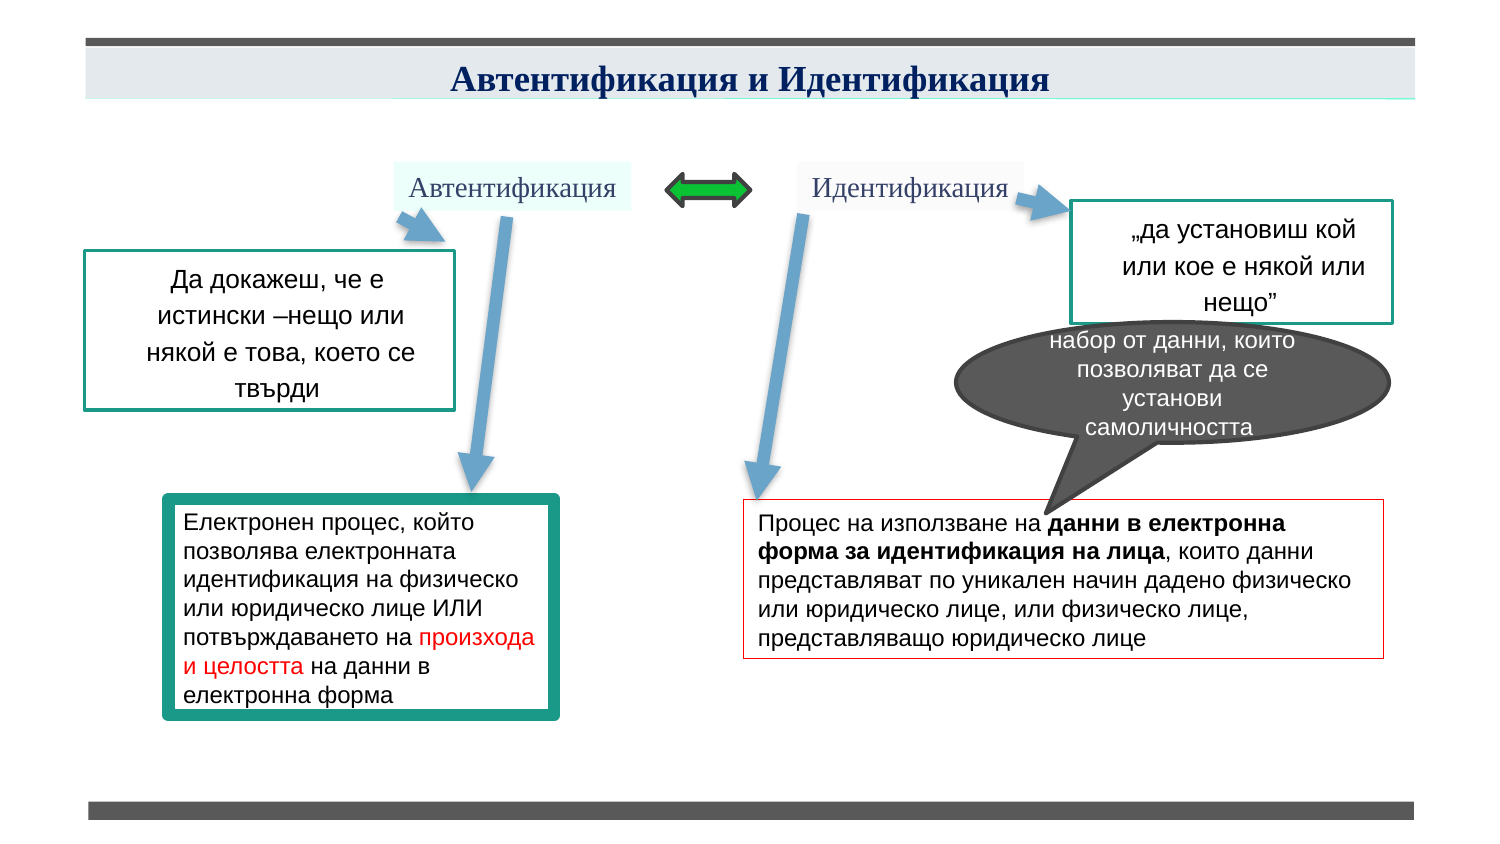

Автентификация и Идентификация
Автентификация
Идентификация

„да установиш кой или кое е някой или нещо”
Да докажеш, че е  истински –нещо или някой е това, което се твърди
набор от данни, които позволяват да се установи самоличността
Eлектронен процес, който позволява електронната идентификация на физическо или юридическо лице ИЛИ потвърждаването на произхода и целостта на данни в електронна форма
Процес на използване на данни в електронна форма за идентификация на лица, които данни представляват по уникален начин дадено физическо или юридическо лице, или физическо лице, представляващо юридическо лице